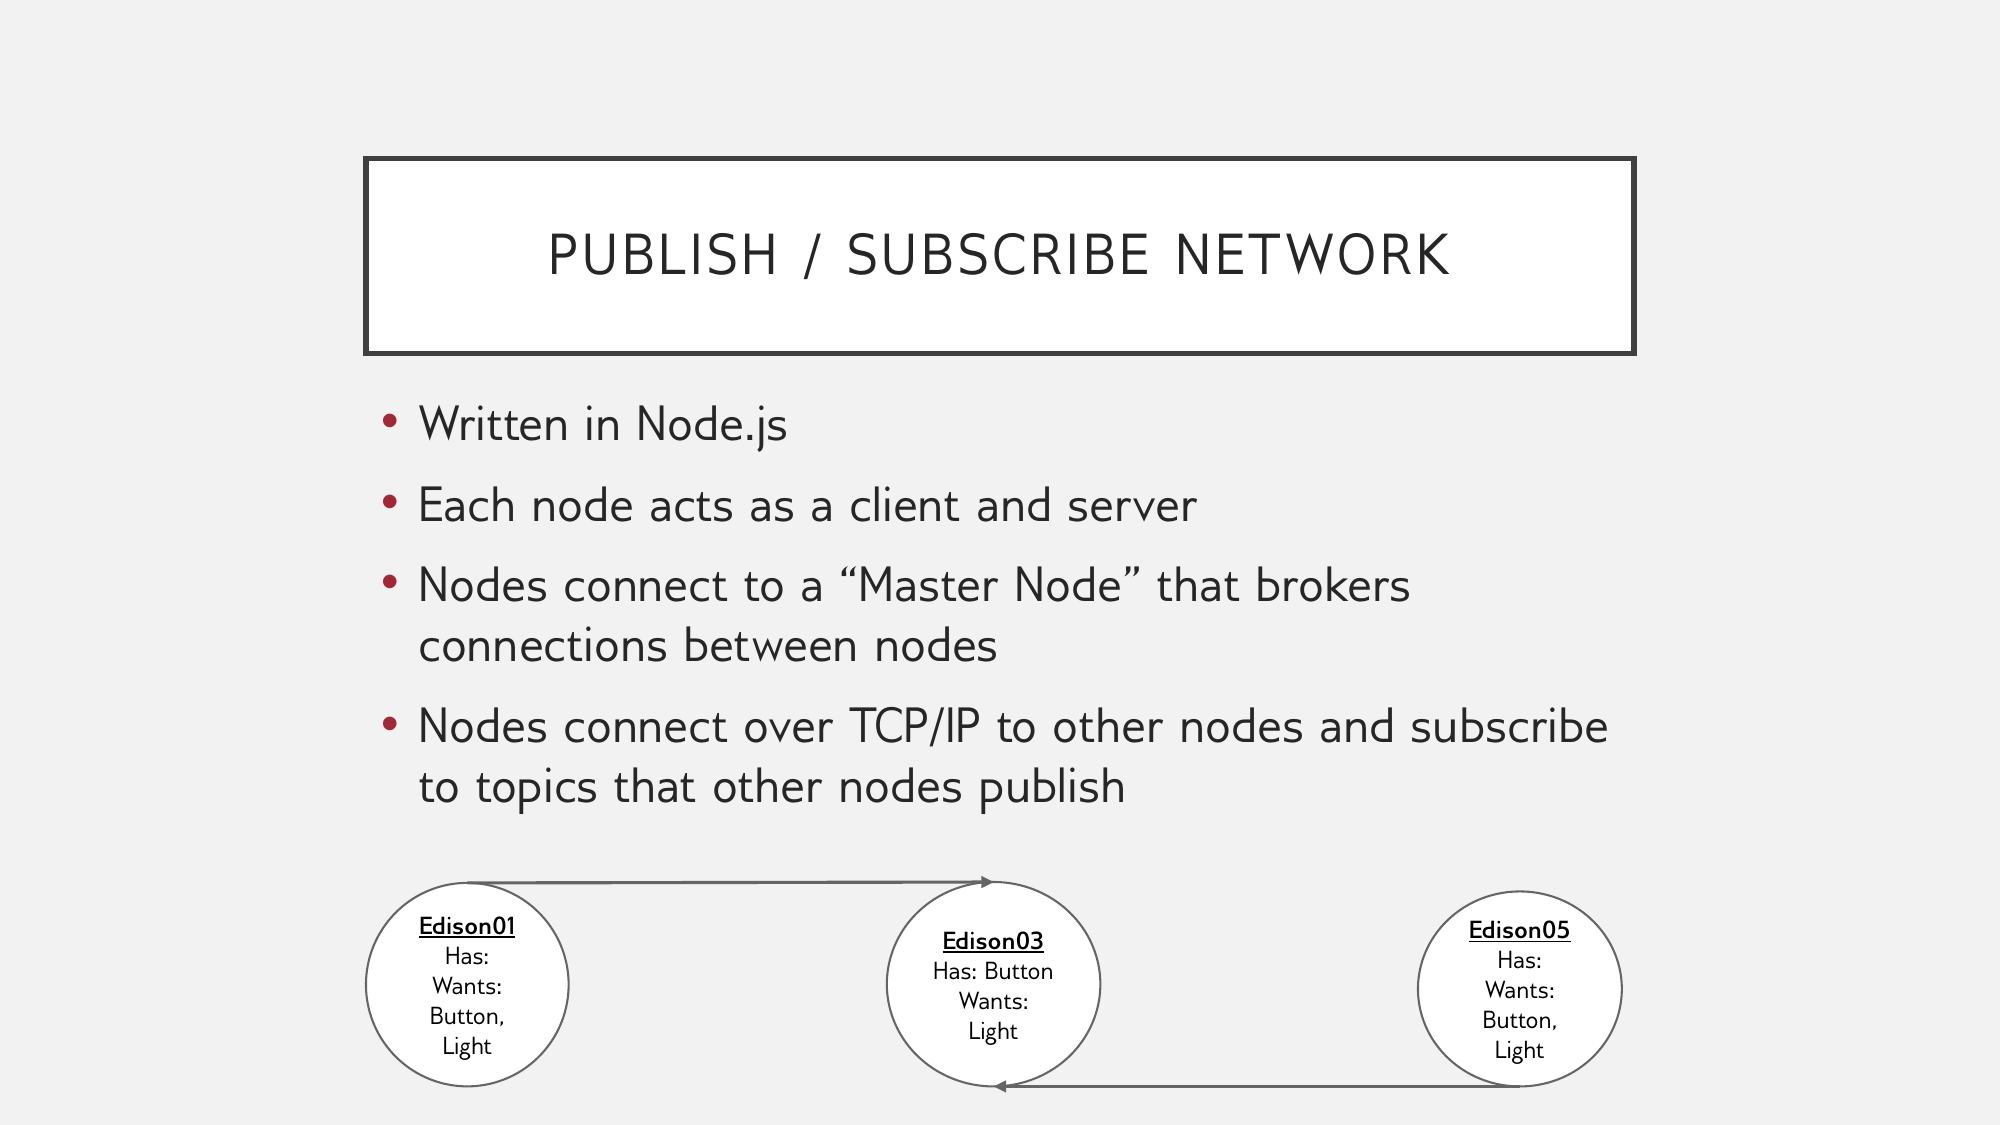

# Publish / Subscribe Network
Written in Node.js
Each node acts as a client and server
Nodes connect to a “Master Node” that brokers connections between nodes
Nodes connect over TCP/IP to other nodes and subscribe to topics that other nodes publish
Edison03
Has: Button
Wants: Light
Edison01
Has:
Wants: Button, Light
Edison05
Has:
Wants: Button, Light